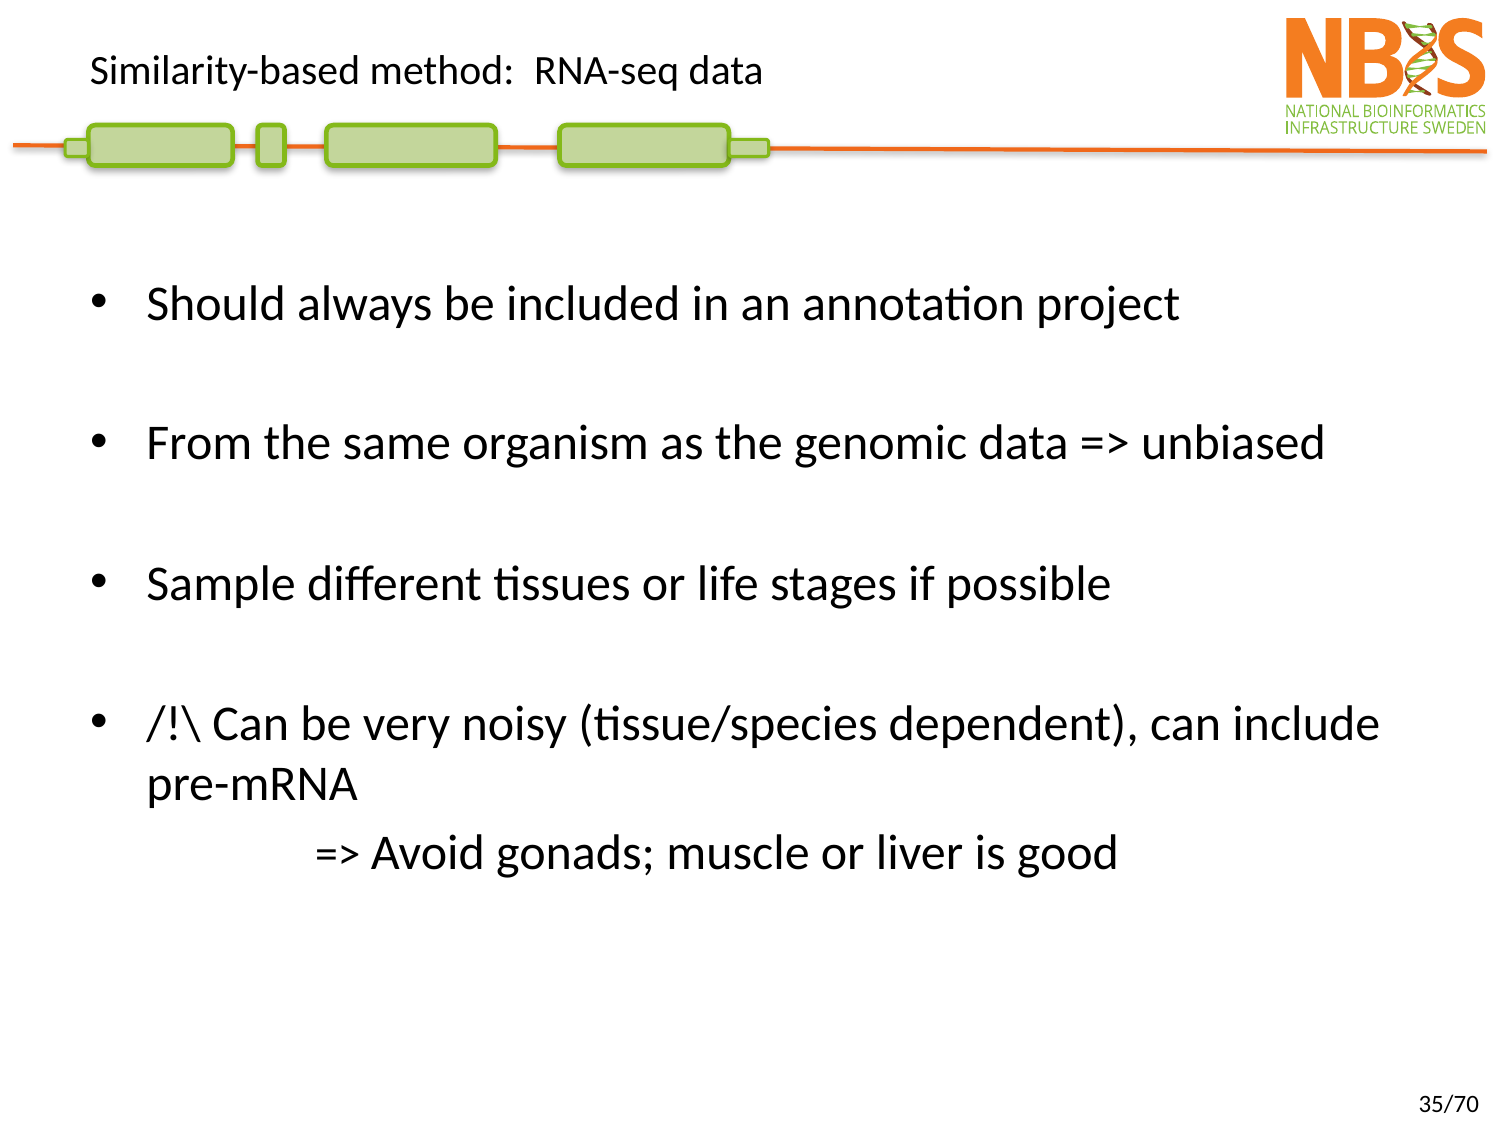

# Similarity-based method:  RNA-seq data
Should always be included in an annotation project

From the same organism as the genomic data => unbiased

Sample different tissues or life stages if possible

/!\ Can be very noisy (tissue/species dependent), can include pre-mRNA
	=> Avoid gonads; muscle or liver is good
35/70